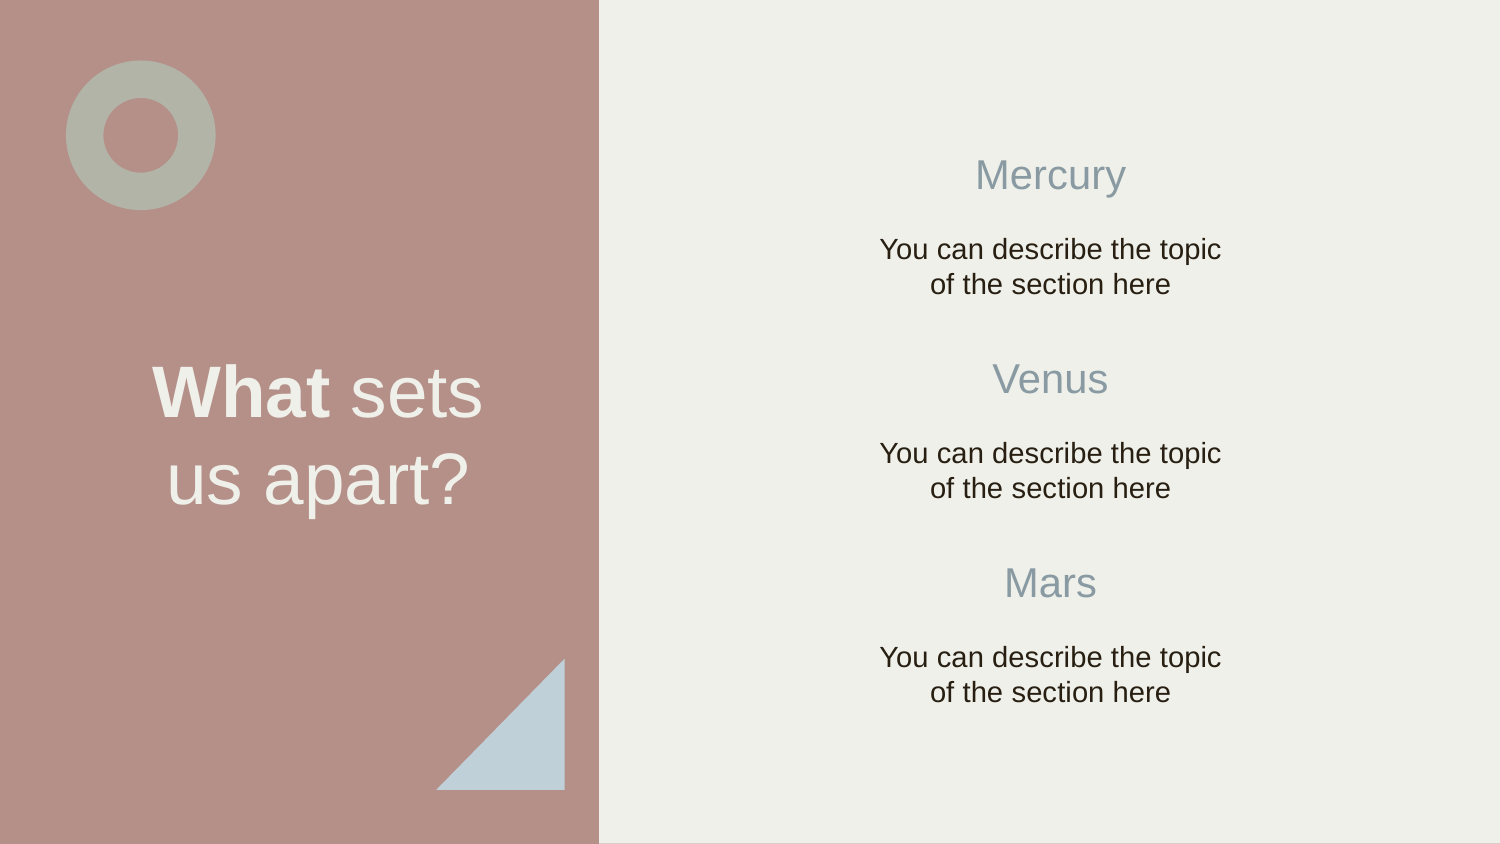

Mercury
You can describe the topic of the section here
# What sets us apart?
Venus
You can describe the topic of the section here
Mars
You can describe the topic of the section here